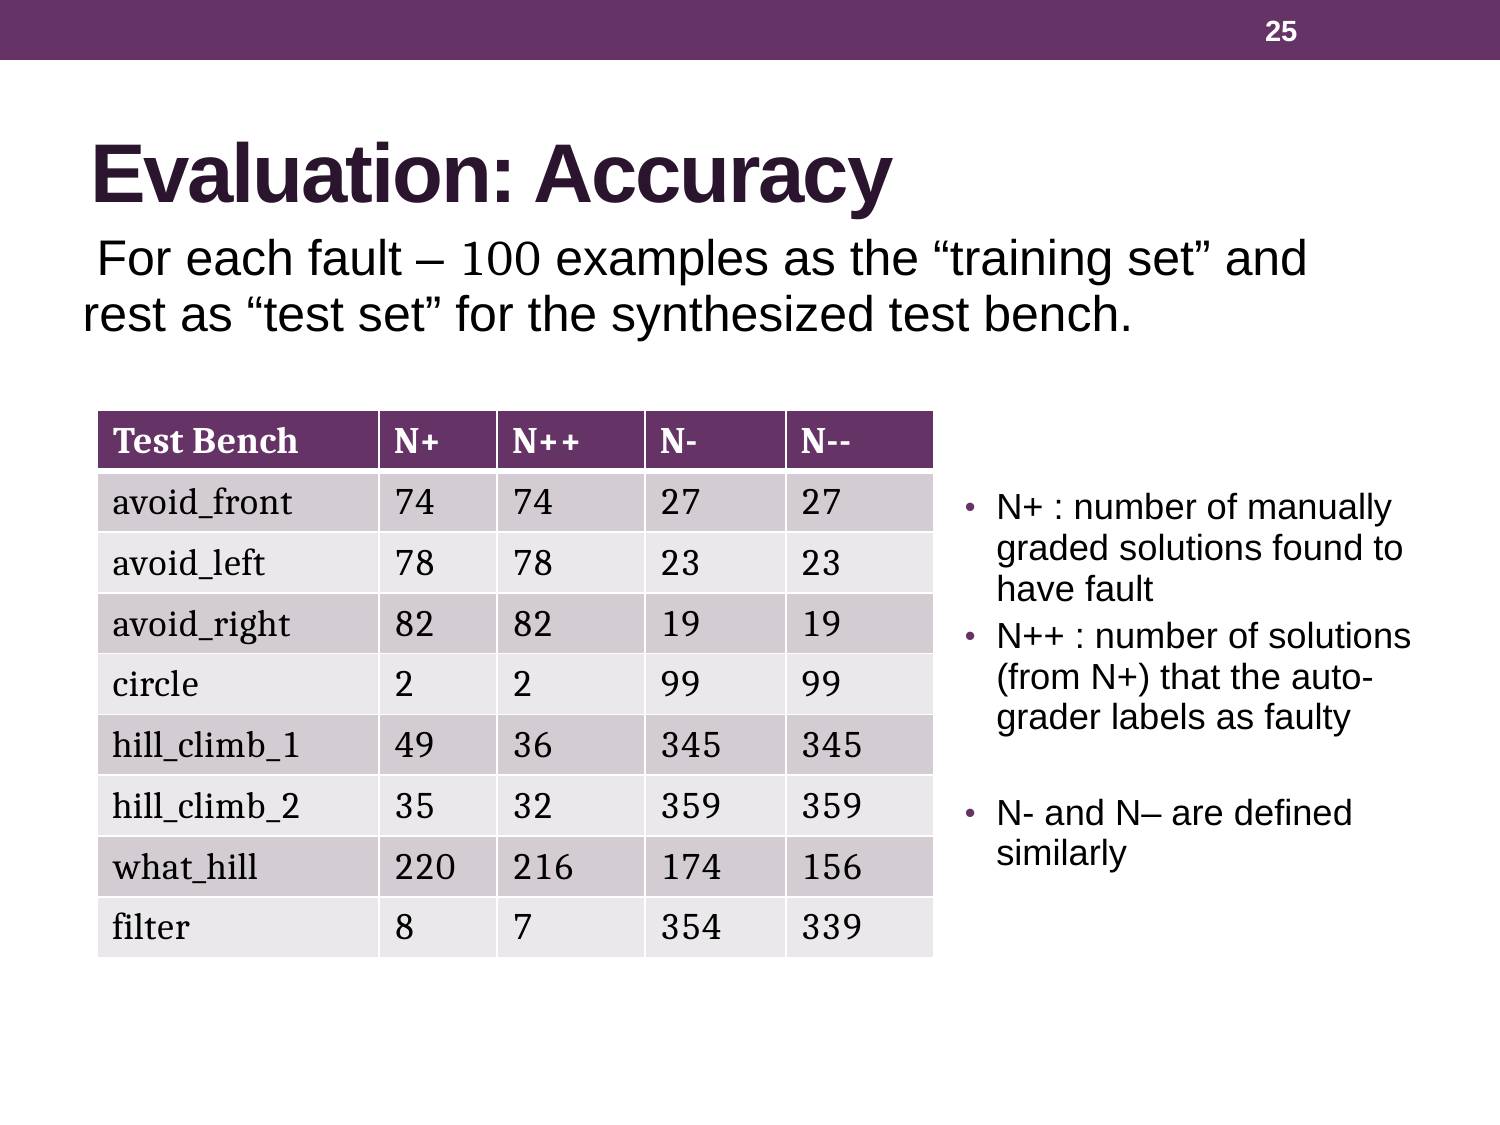

25
# Evaluation: Accuracy
 For each fault – 100 examples as the “training set” and rest as “test set” for the synthesized test bench.
| Test Bench | N+ | N++ | N- | N-- |
| --- | --- | --- | --- | --- |
| avoid\_front | 74 | 74 | 27 | 27 |
| avoid\_left | 78 | 78 | 23 | 23 |
| avoid\_right | 82 | 82 | 19 | 19 |
| circle | 2 | 2 | 99 | 99 |
| hill\_climb\_1 | 49 | 36 | 345 | 345 |
| hill\_climb\_2 | 35 | 32 | 359 | 359 |
| what\_hill | 220 | 216 | 174 | 156 |
| filter | 8 | 7 | 354 | 339 |
N+ : number of manually graded solutions found to have fault
N++ : number of solutions (from N+) that the auto-grader labels as faulty

N- and N– are defined similarly